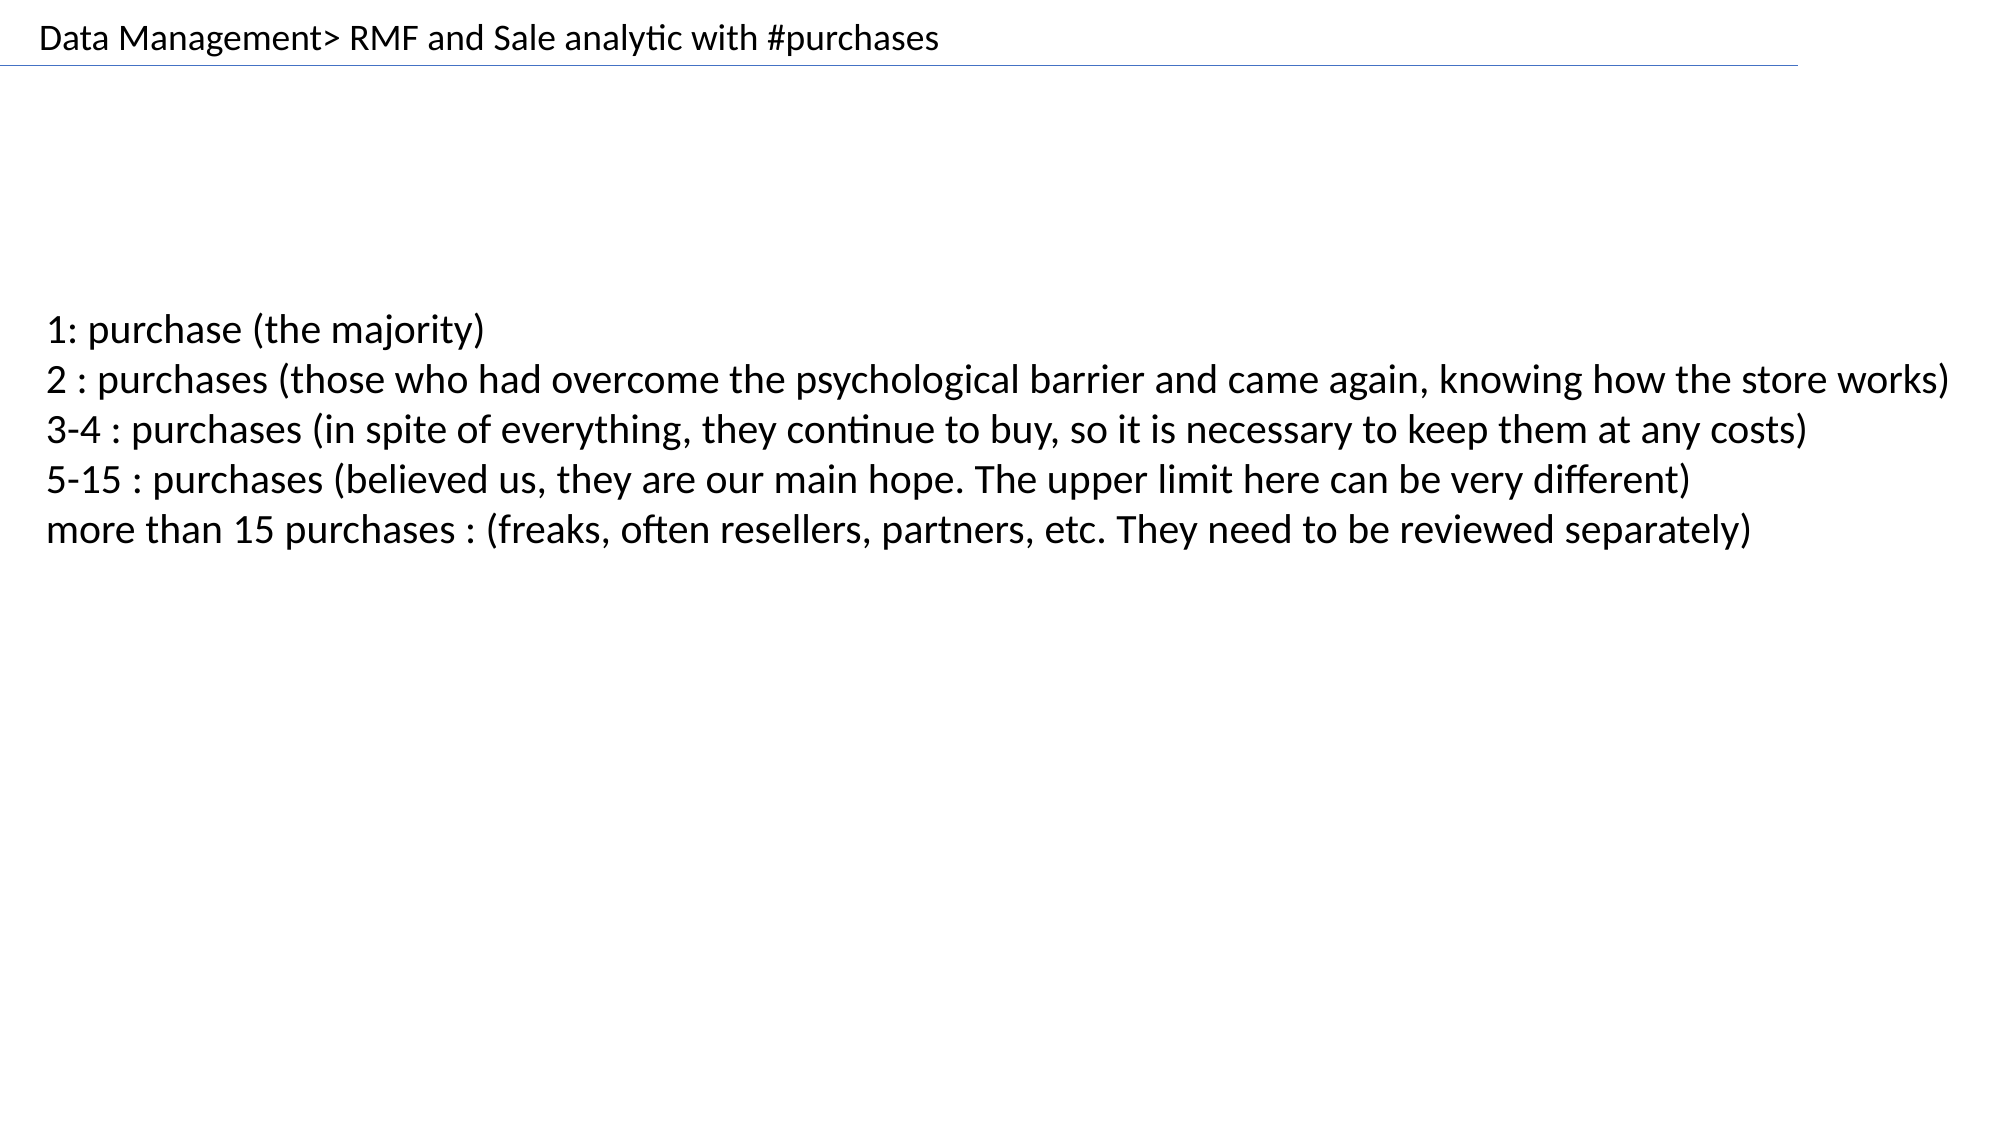

Data Management> RMF and Sale analytic with #purchases
1: purchase (the majority)
2 : purchases (those who had overcome the psychological barrier and came again, knowing how the store works)
3-4 : purchases (in spite of everything, they continue to buy, so it is necessary to keep them at any costs)
5-15 : purchases (believed us, they are our main hope. The upper limit here can be very different)
more than 15 purchases : (freaks, often resellers, partners, etc. They need to be reviewed separately)